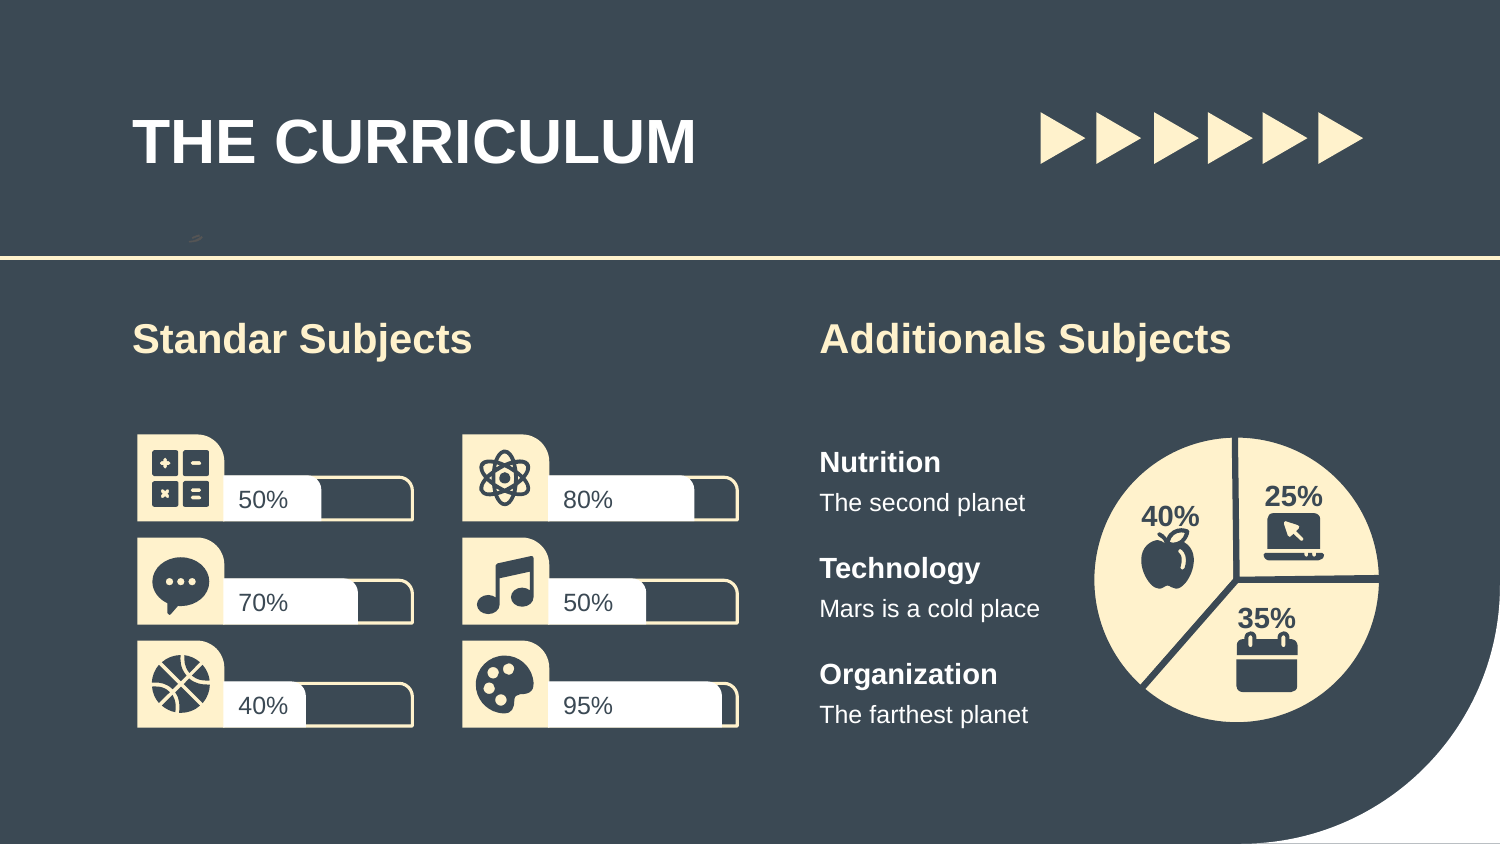

# THE CURRICULUM
Standar Subjects
Additionals Subjects
Nutrition

The second planet
50%
80%

25%
40%

Technology

Mars is a cold place
70%
50%

35%

Organization

40%
95%
The farthest planet

56